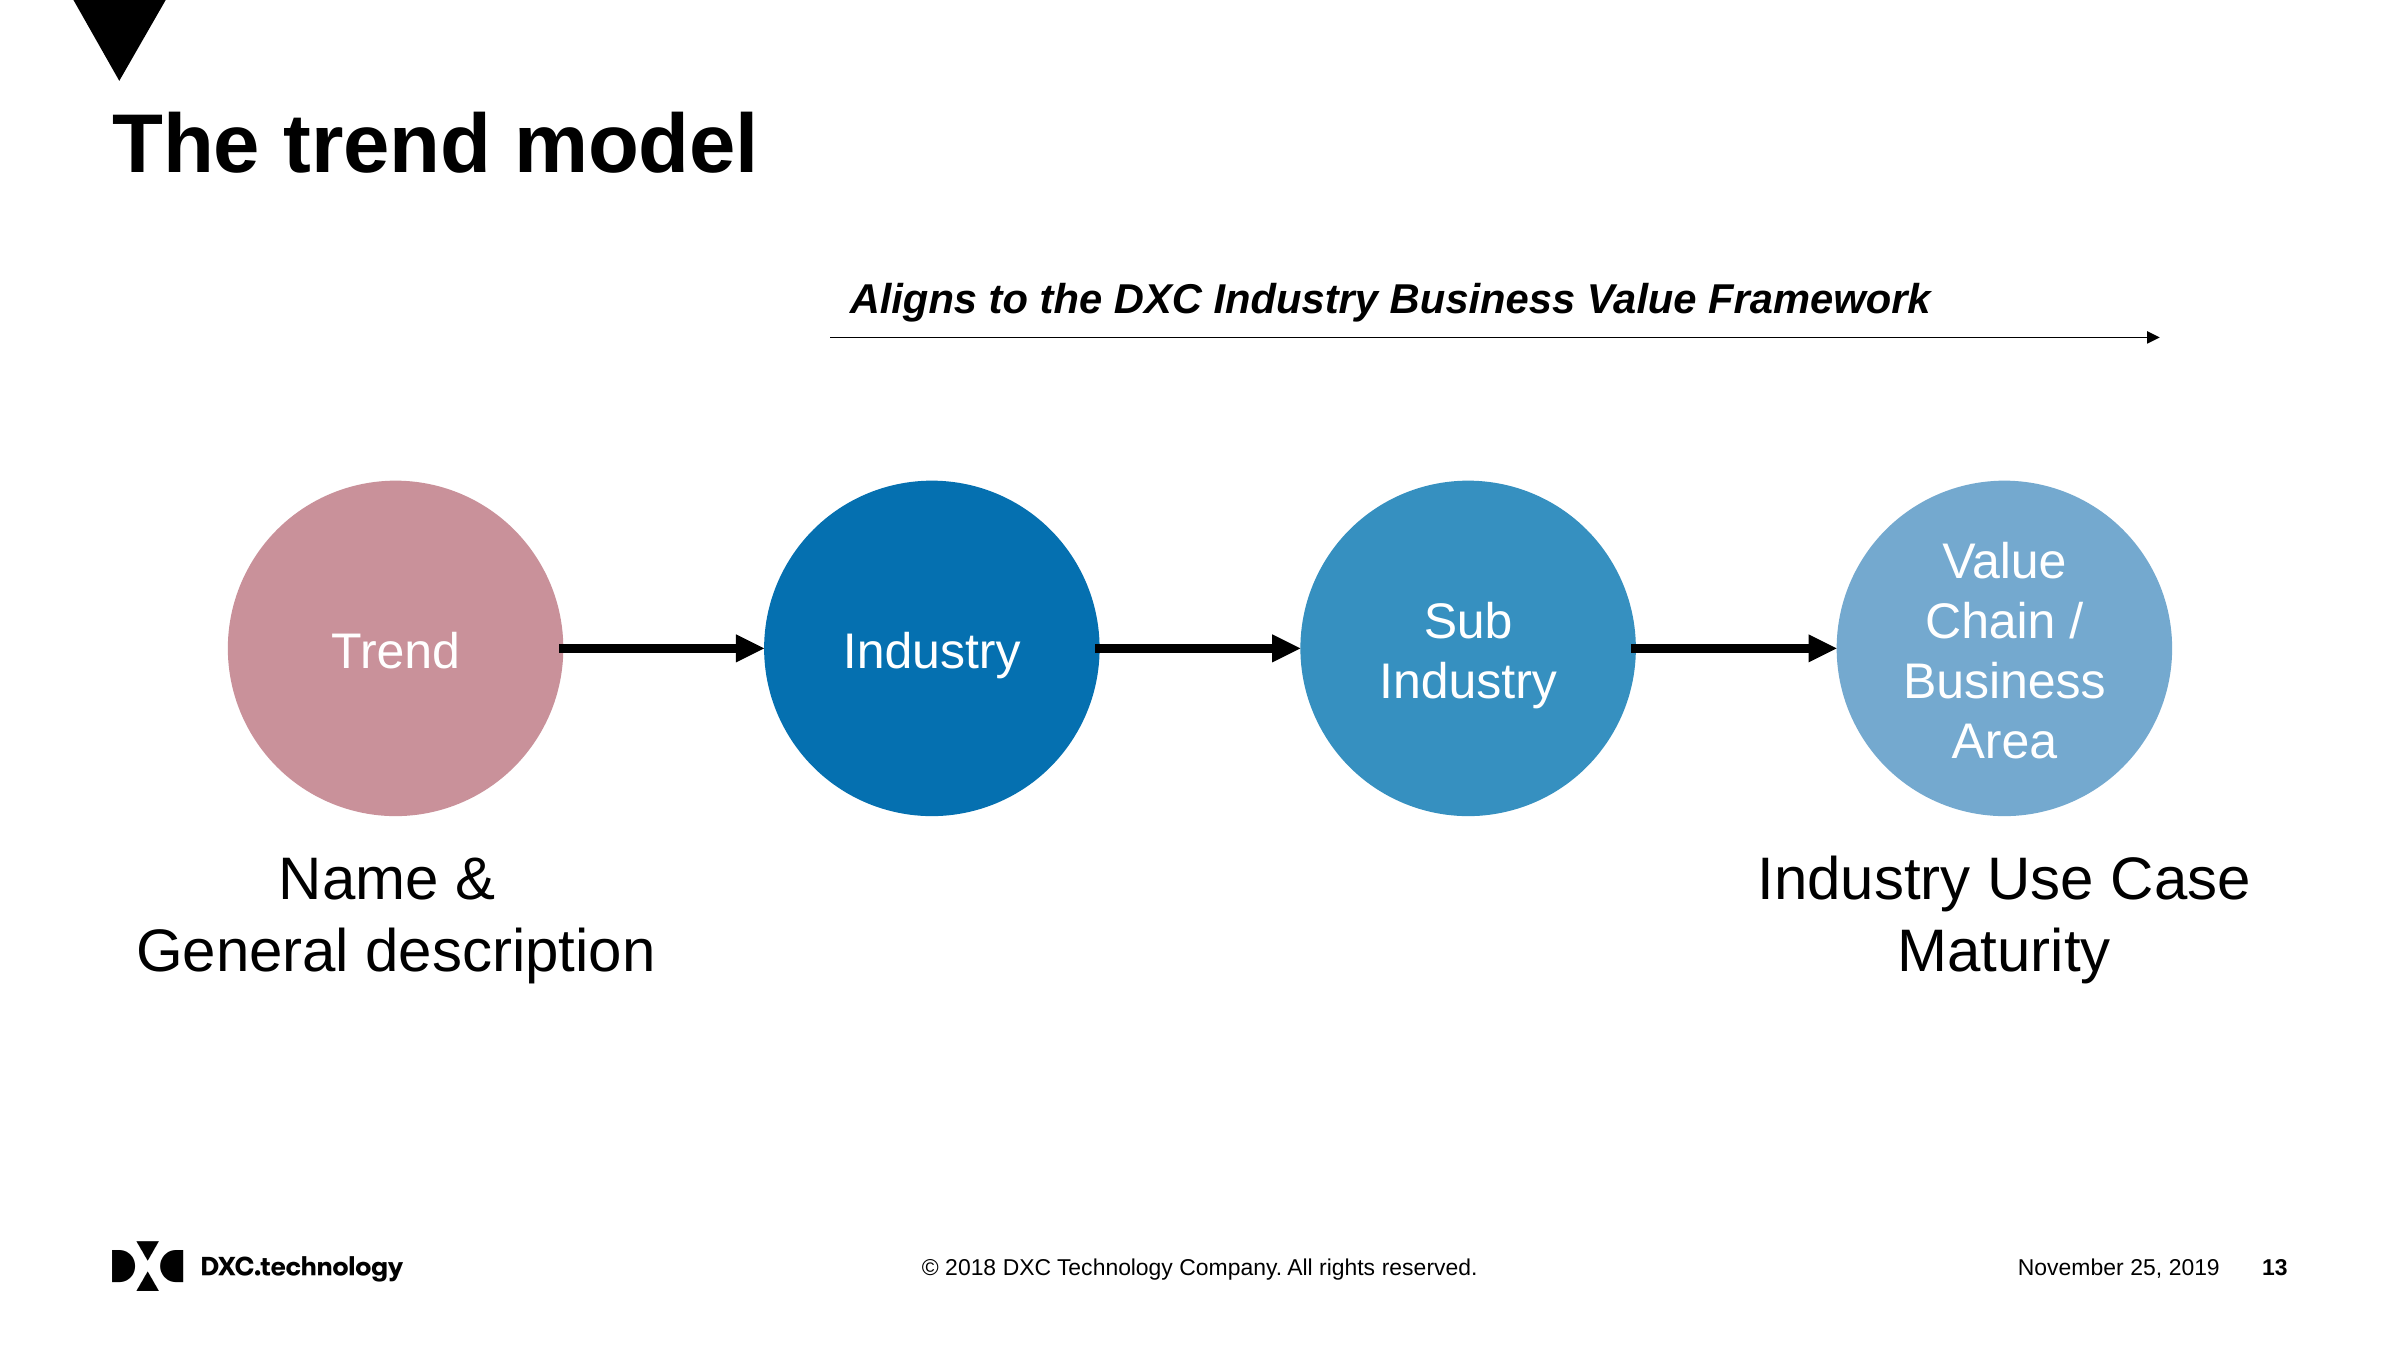

# The trend model
Aligns to the DXC Industry Business Value Framework
Value Chain / Business Area
Sub
Industry
Industry
Trend
Name &
General description
Industry Use Case
Maturity